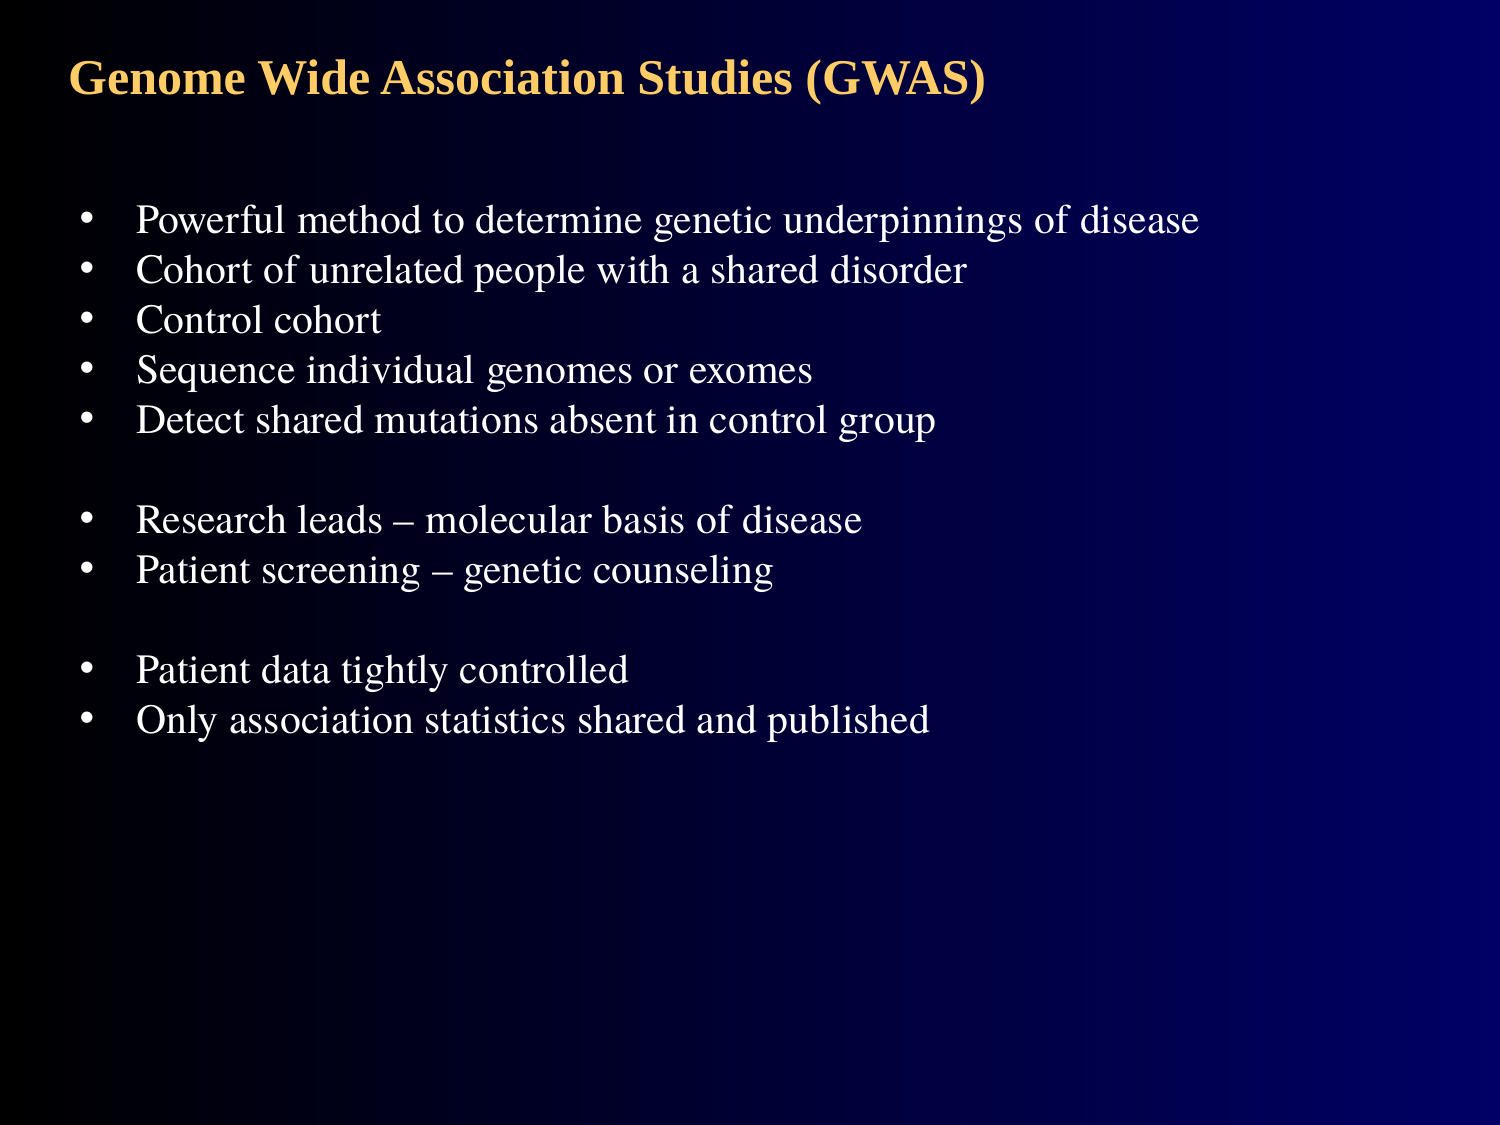

# Genome Wide Association Studies (GWAS)
Powerful method to determine genetic underpinnings of disease
Cohort of unrelated people with a shared disorder
Control cohort
Sequence individual genomes or exomes
Detect shared mutations absent in control group

Research leads – molecular basis of disease
Patient screening – genetic counseling

Patient data tightly controlled
Only association statistics shared and published